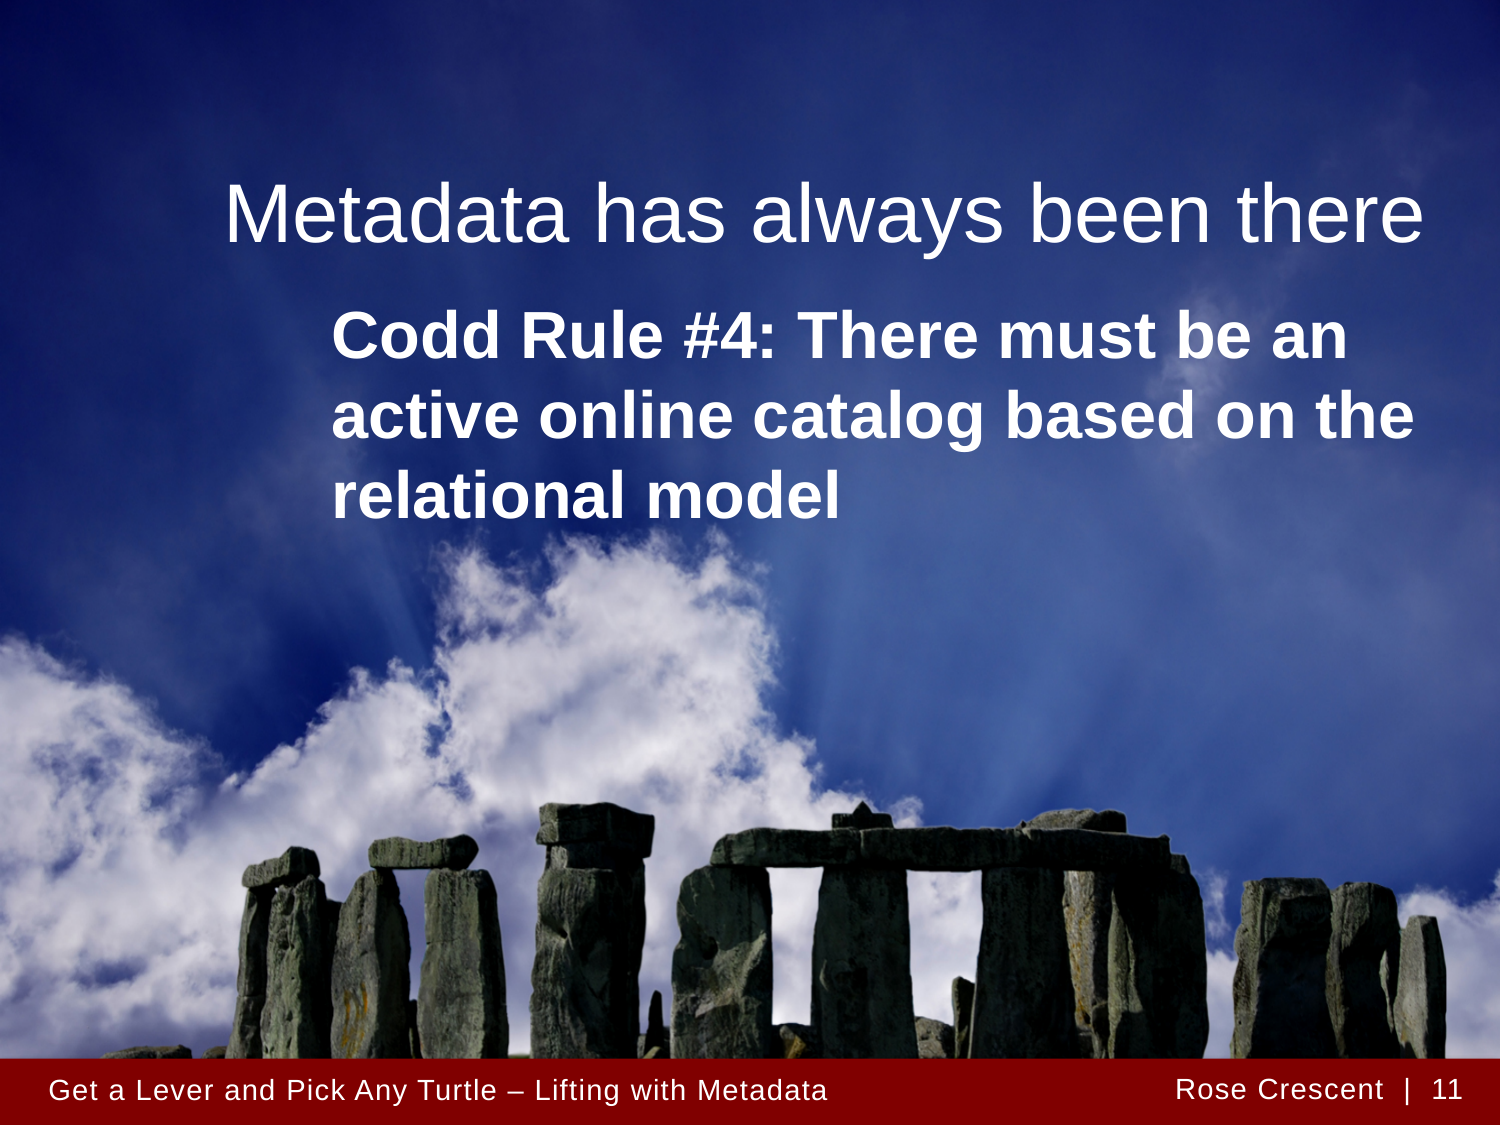

Metadata has always been there
Codd Rule #4: There must be an active online catalog based on the relational model